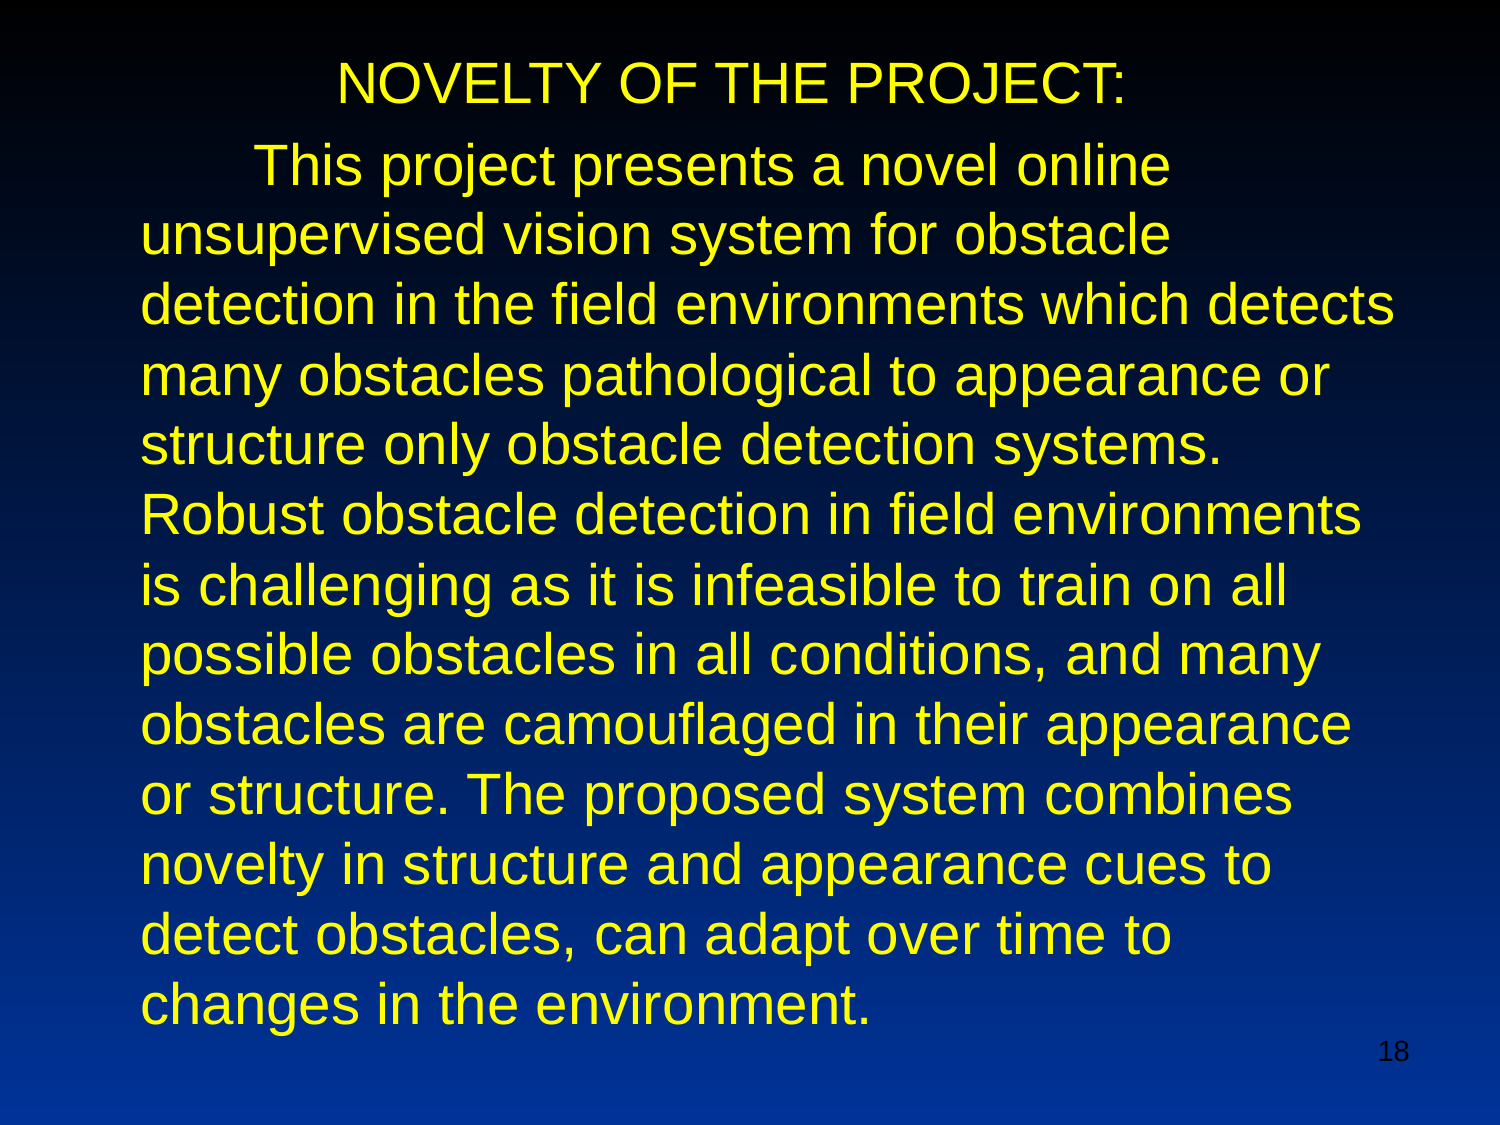

NOVELTY OF THE PROJECT:
       This project presents a novel online unsupervised vision system for obstacle detection in the field environments which detects many obstacles pathological to appearance or structure only obstacle detection systems. Robust obstacle detection in field environments is challenging as it is infeasible to train on all possible obstacles in all conditions, and many obstacles are camouflaged in their appearance or structure. The proposed system combines novelty in structure and appearance cues to detect obstacles, can adapt over time to changes in the environment.
18